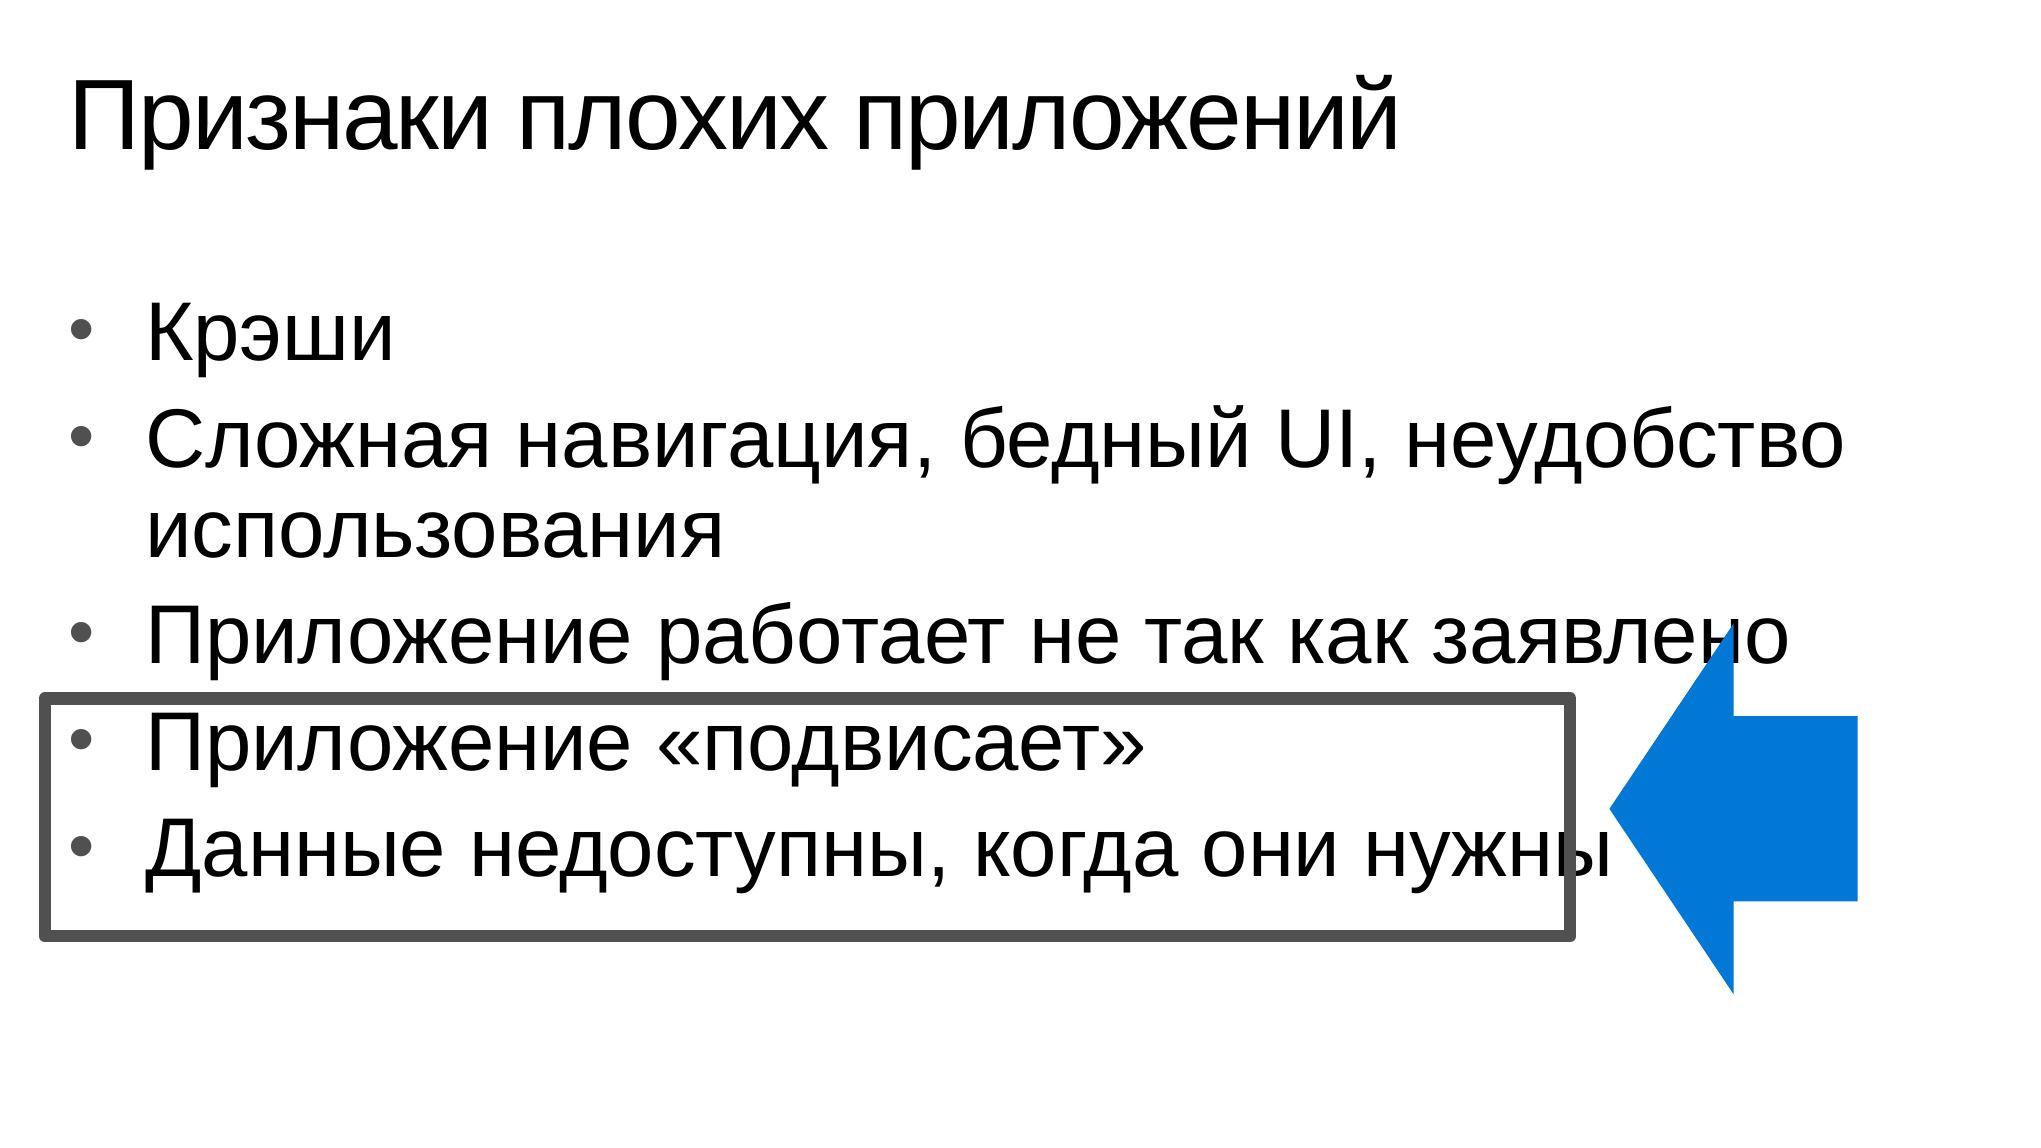

# Признаки плохих приложений
Крэши
Сложная навигация, бедный UI, неудобство использования
Приложение работает не так как заявлено
Приложение «подвисает»
Данные недоступны, когда они нужны